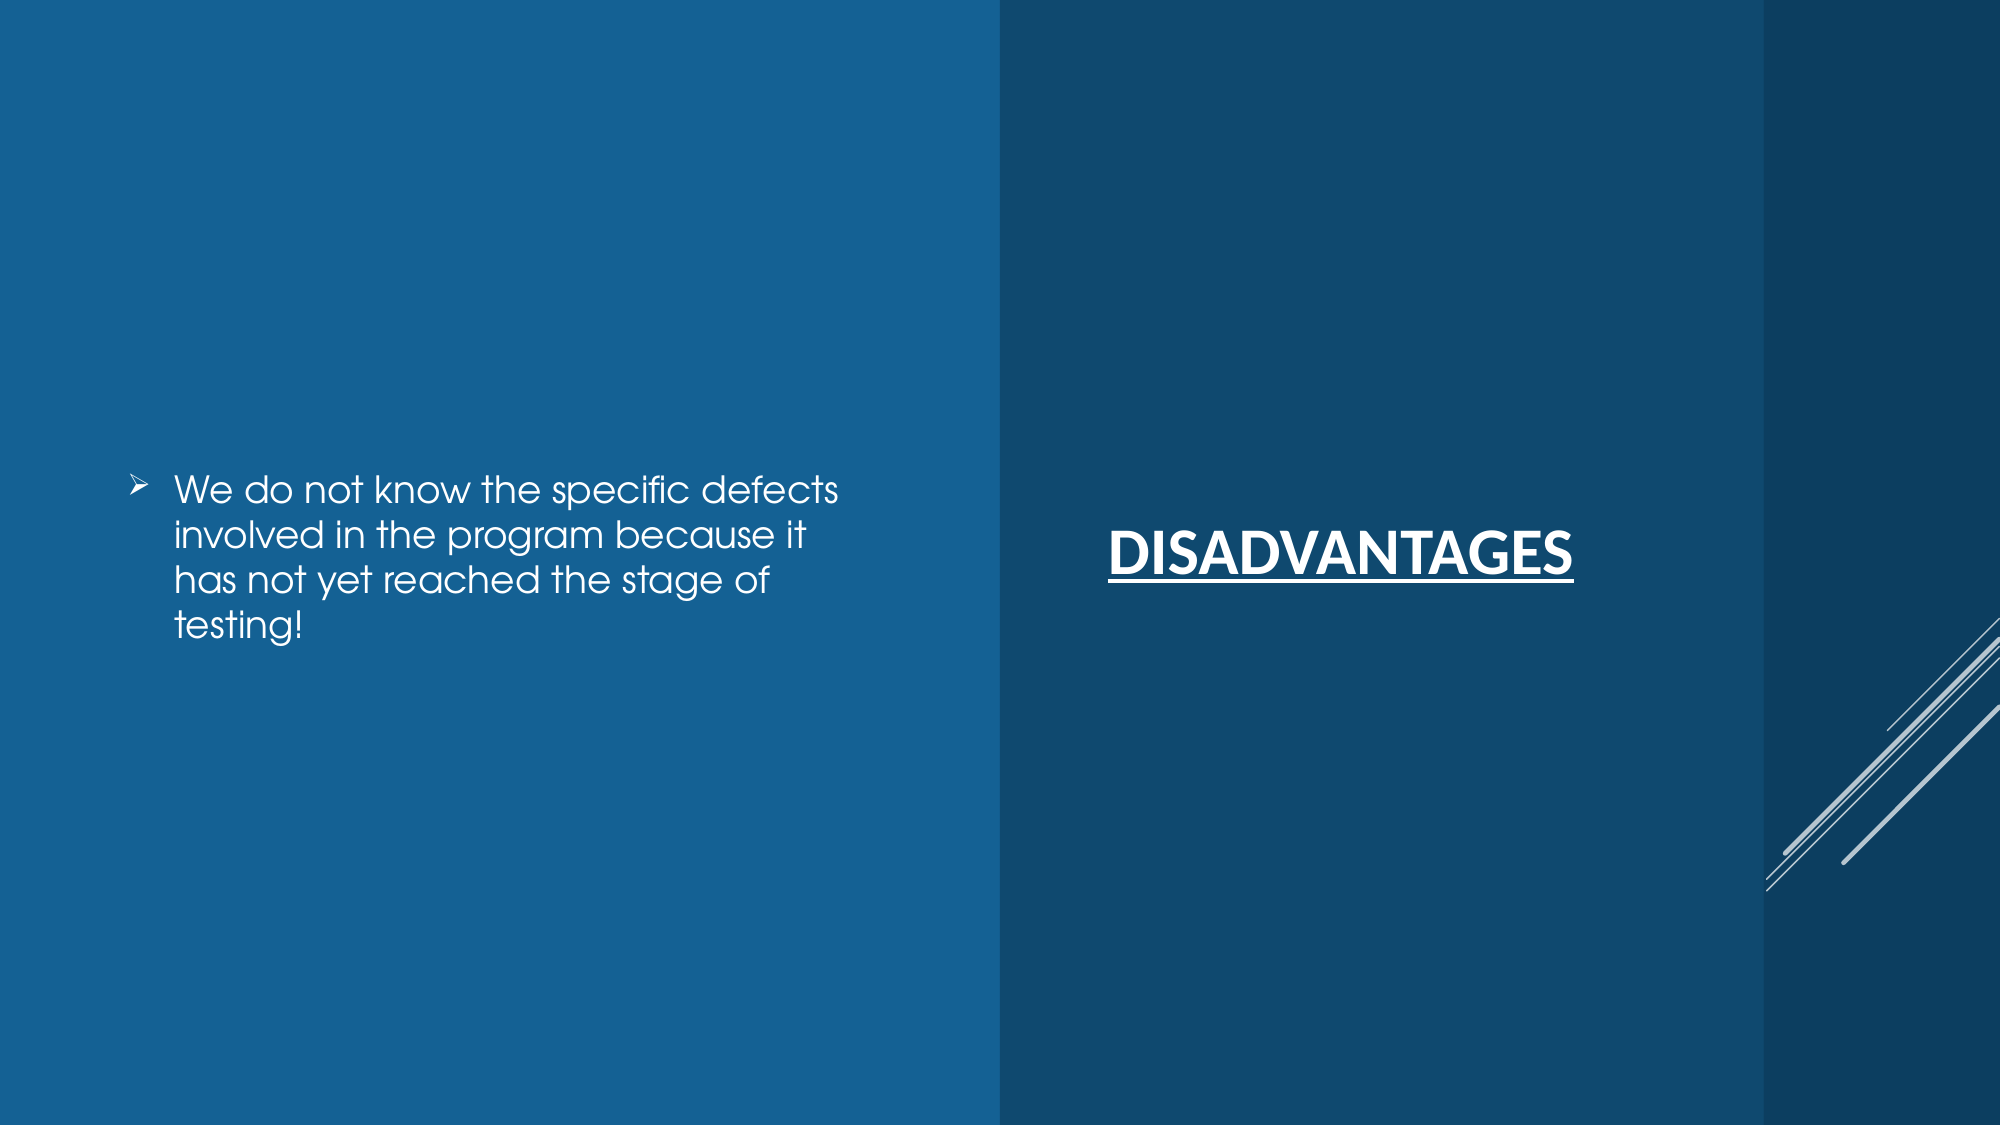

We do not know the specific defects involved in the program because it has not yet reached the stage of testing!
# disAdvantages